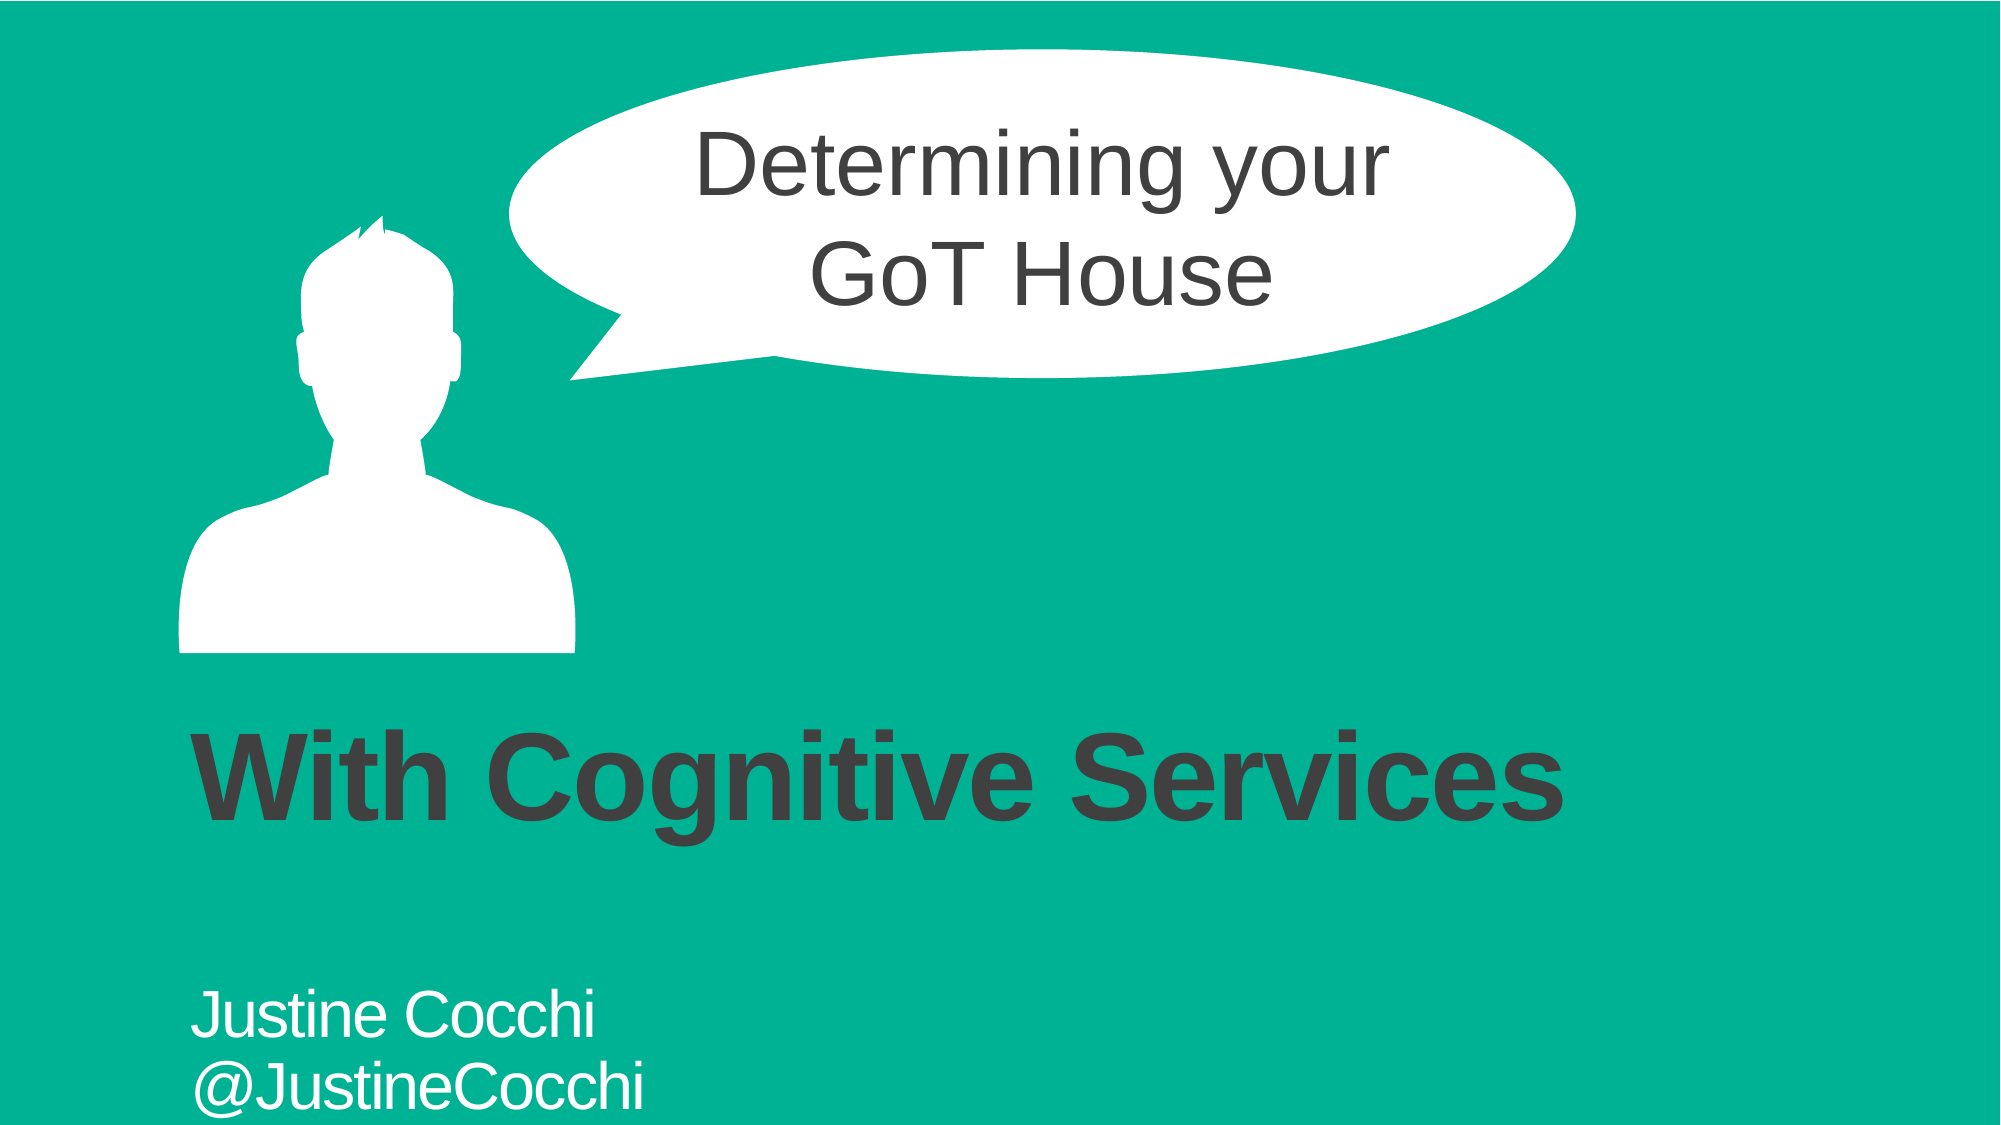

Determining your GoT House

# With Cognitive Services

Justine Cocchi
@JustineCocchi